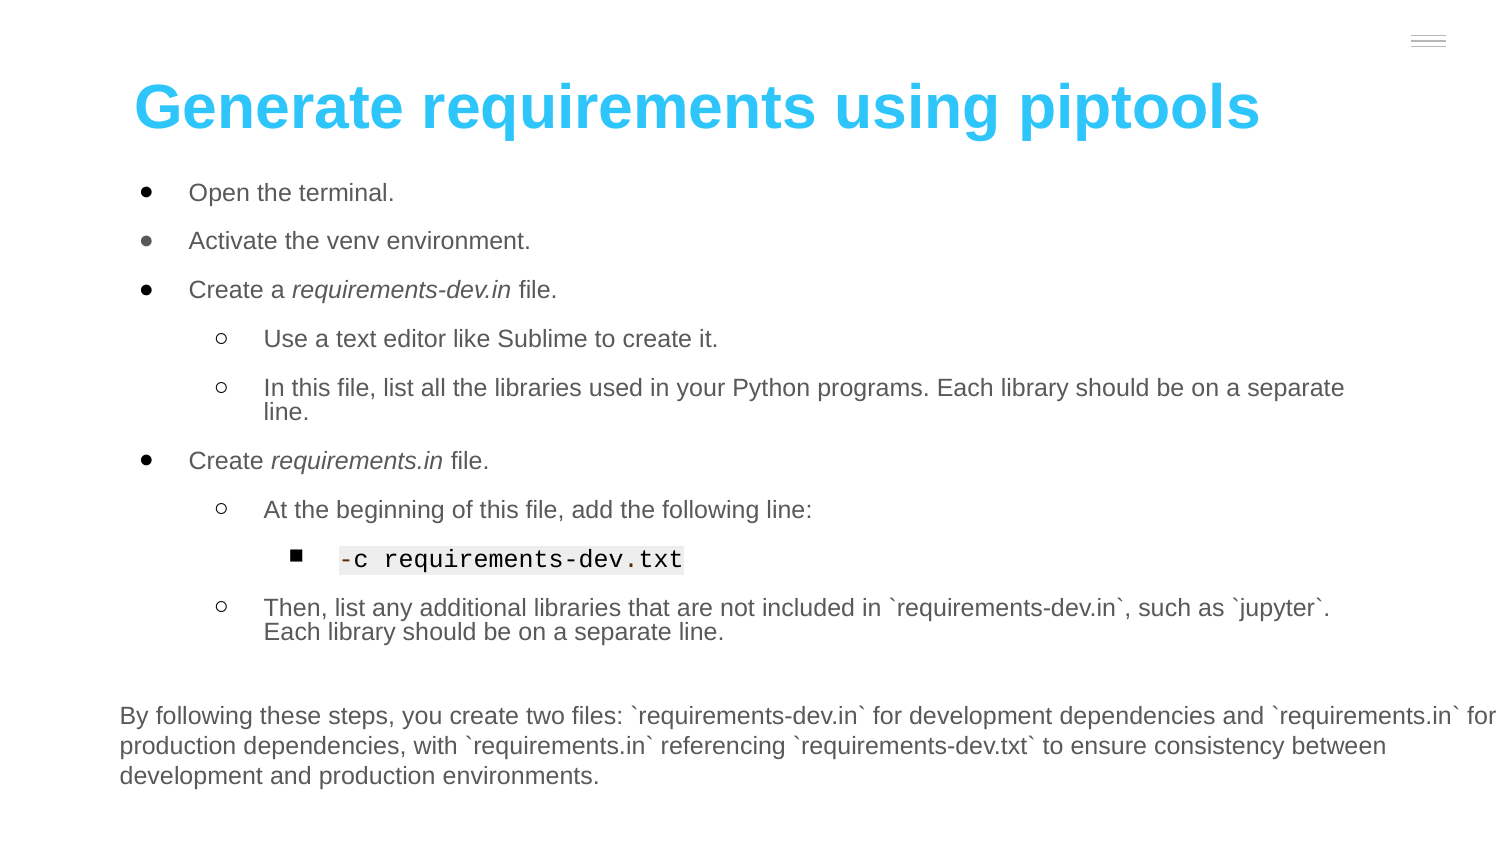

Generate requirements using piptools
Open the terminal.
Activate the venv environment.
Create a requirements-dev.in file.
Use a text editor like Sublime to create it.
In this file, list all the libraries used in your Python programs. Each library should be on a separate line.
Create requirements.in file.
At the beginning of this file, add the following line:
-c requirements-dev.txt
Then, list any additional libraries that are not included in `requirements-dev.in`, such as `jupyter`. Each library should be on a separate line.
By following these steps, you create two files: `requirements-dev.in` for development dependencies and `requirements.in` for production dependencies, with `requirements.in` referencing `requirements-dev.txt` to ensure consistency between development and production environments.